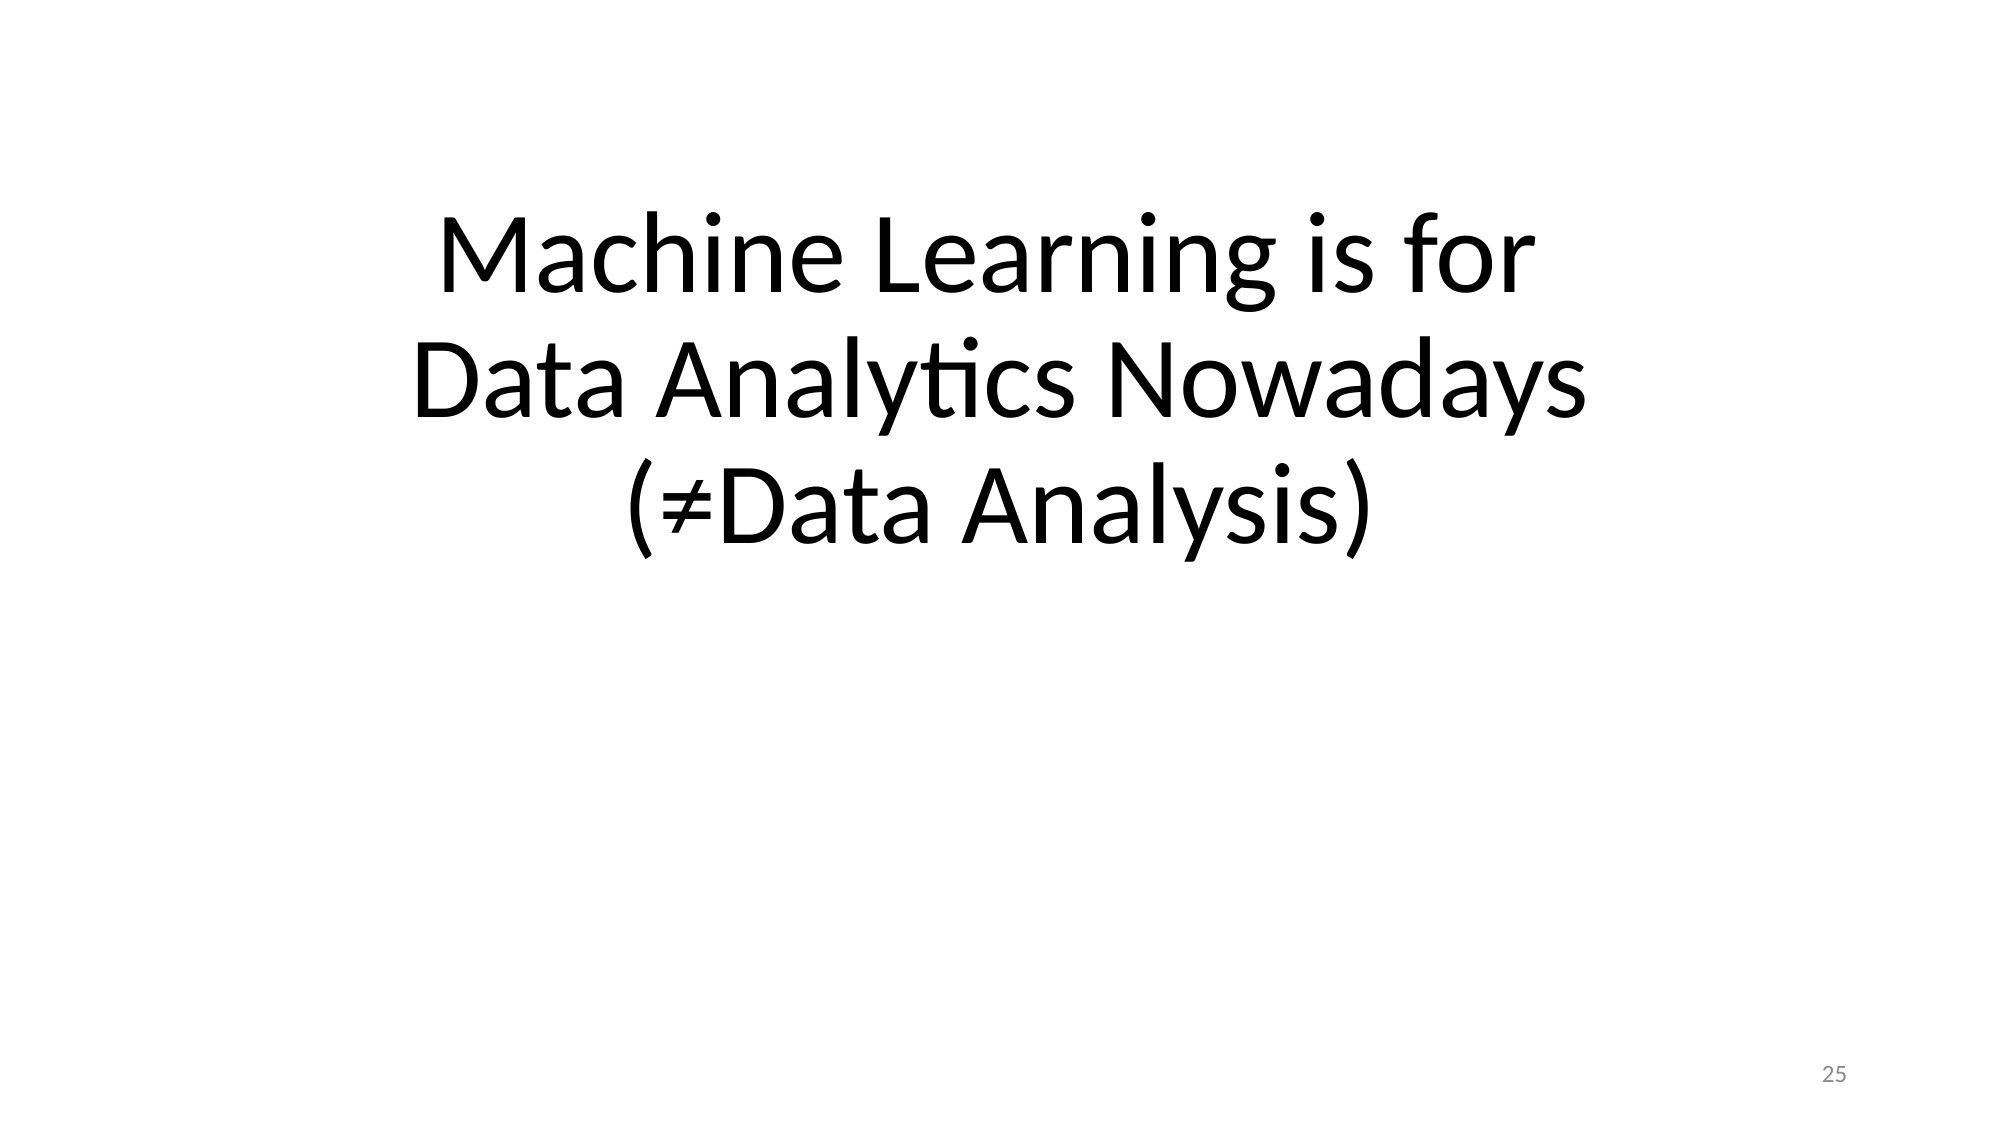

# Machine Learning is for Data Analytics Nowadays (≠Data Analysis)

25